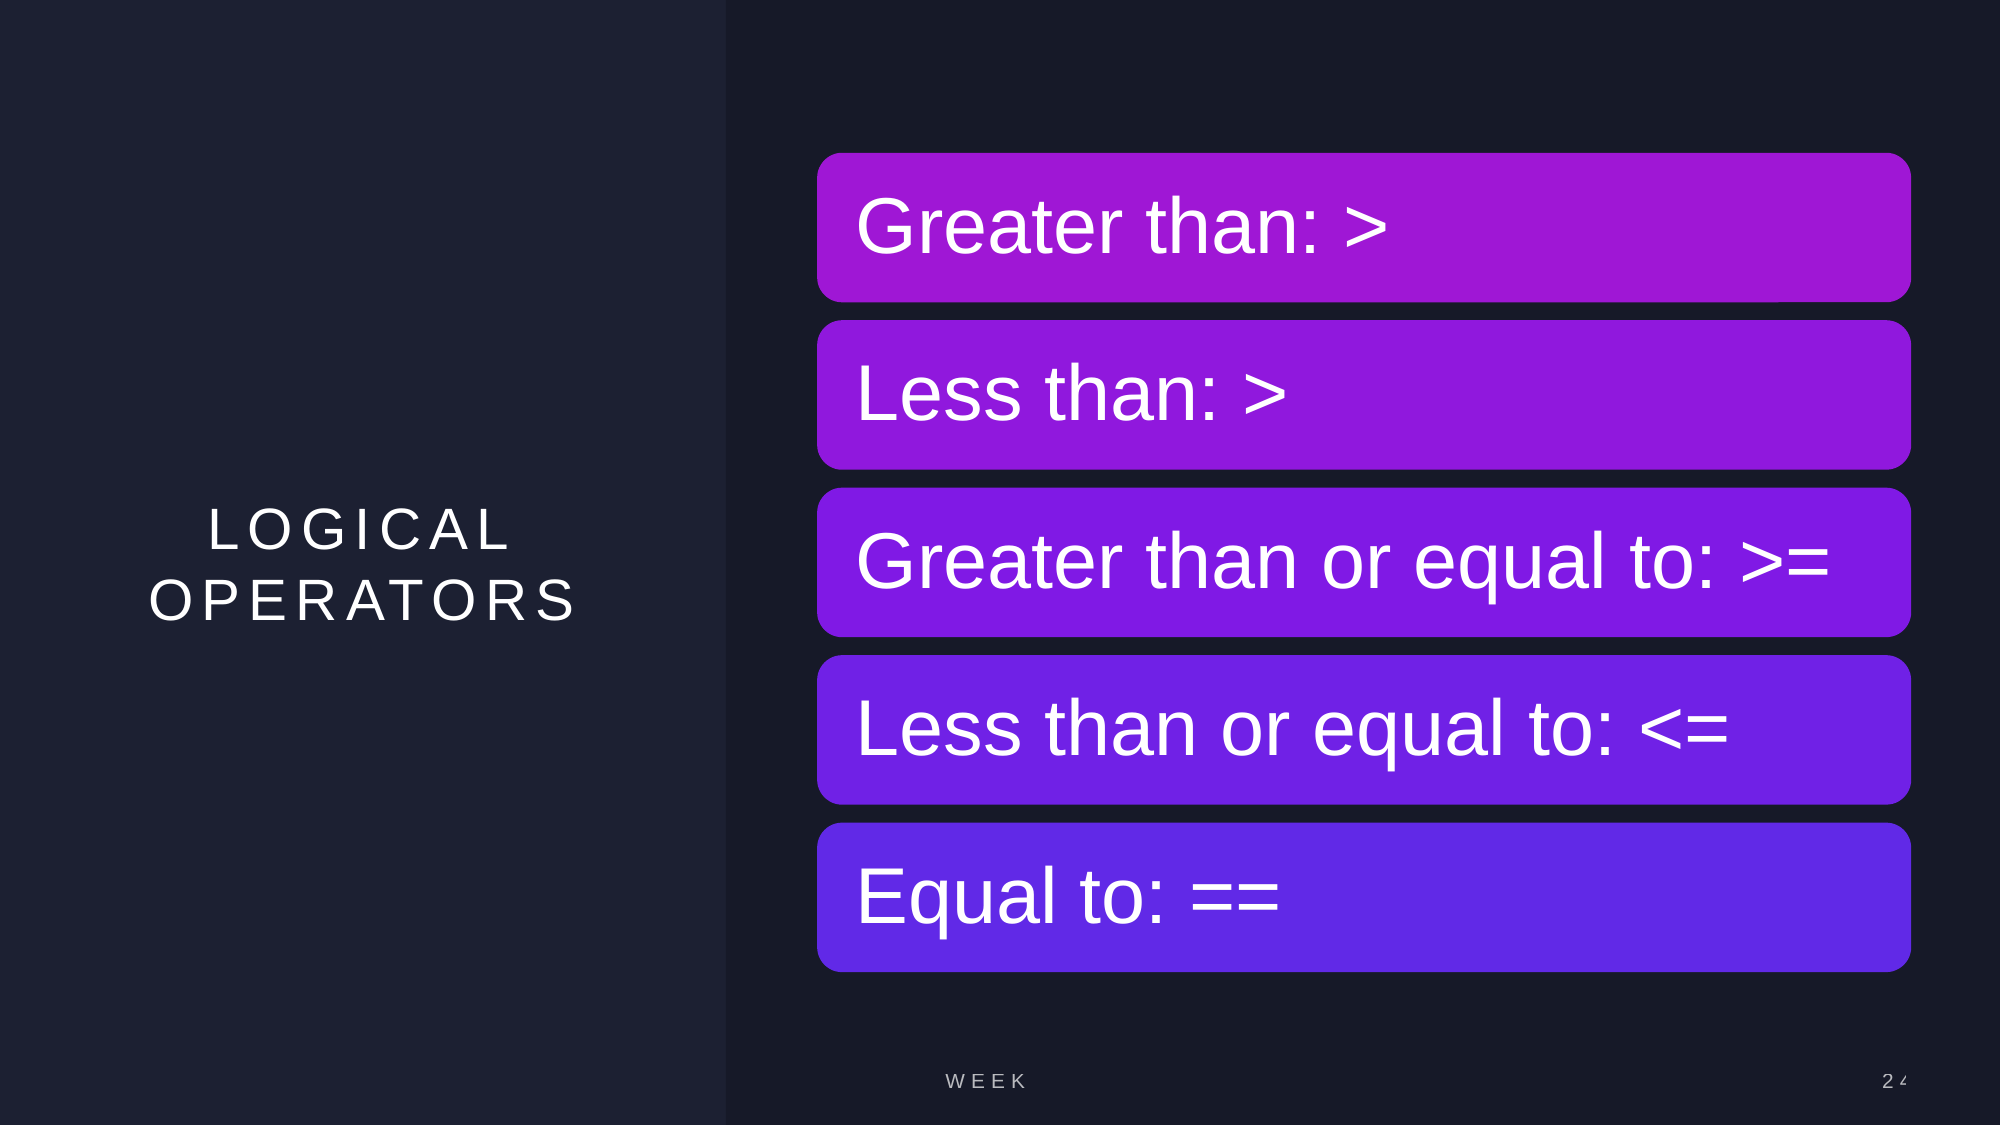

Greater than: >
Less than: >
Greater than or equal to: >=
Less than or equal to: <=
Equal to: ==
# Logical Operators
Week 1
24